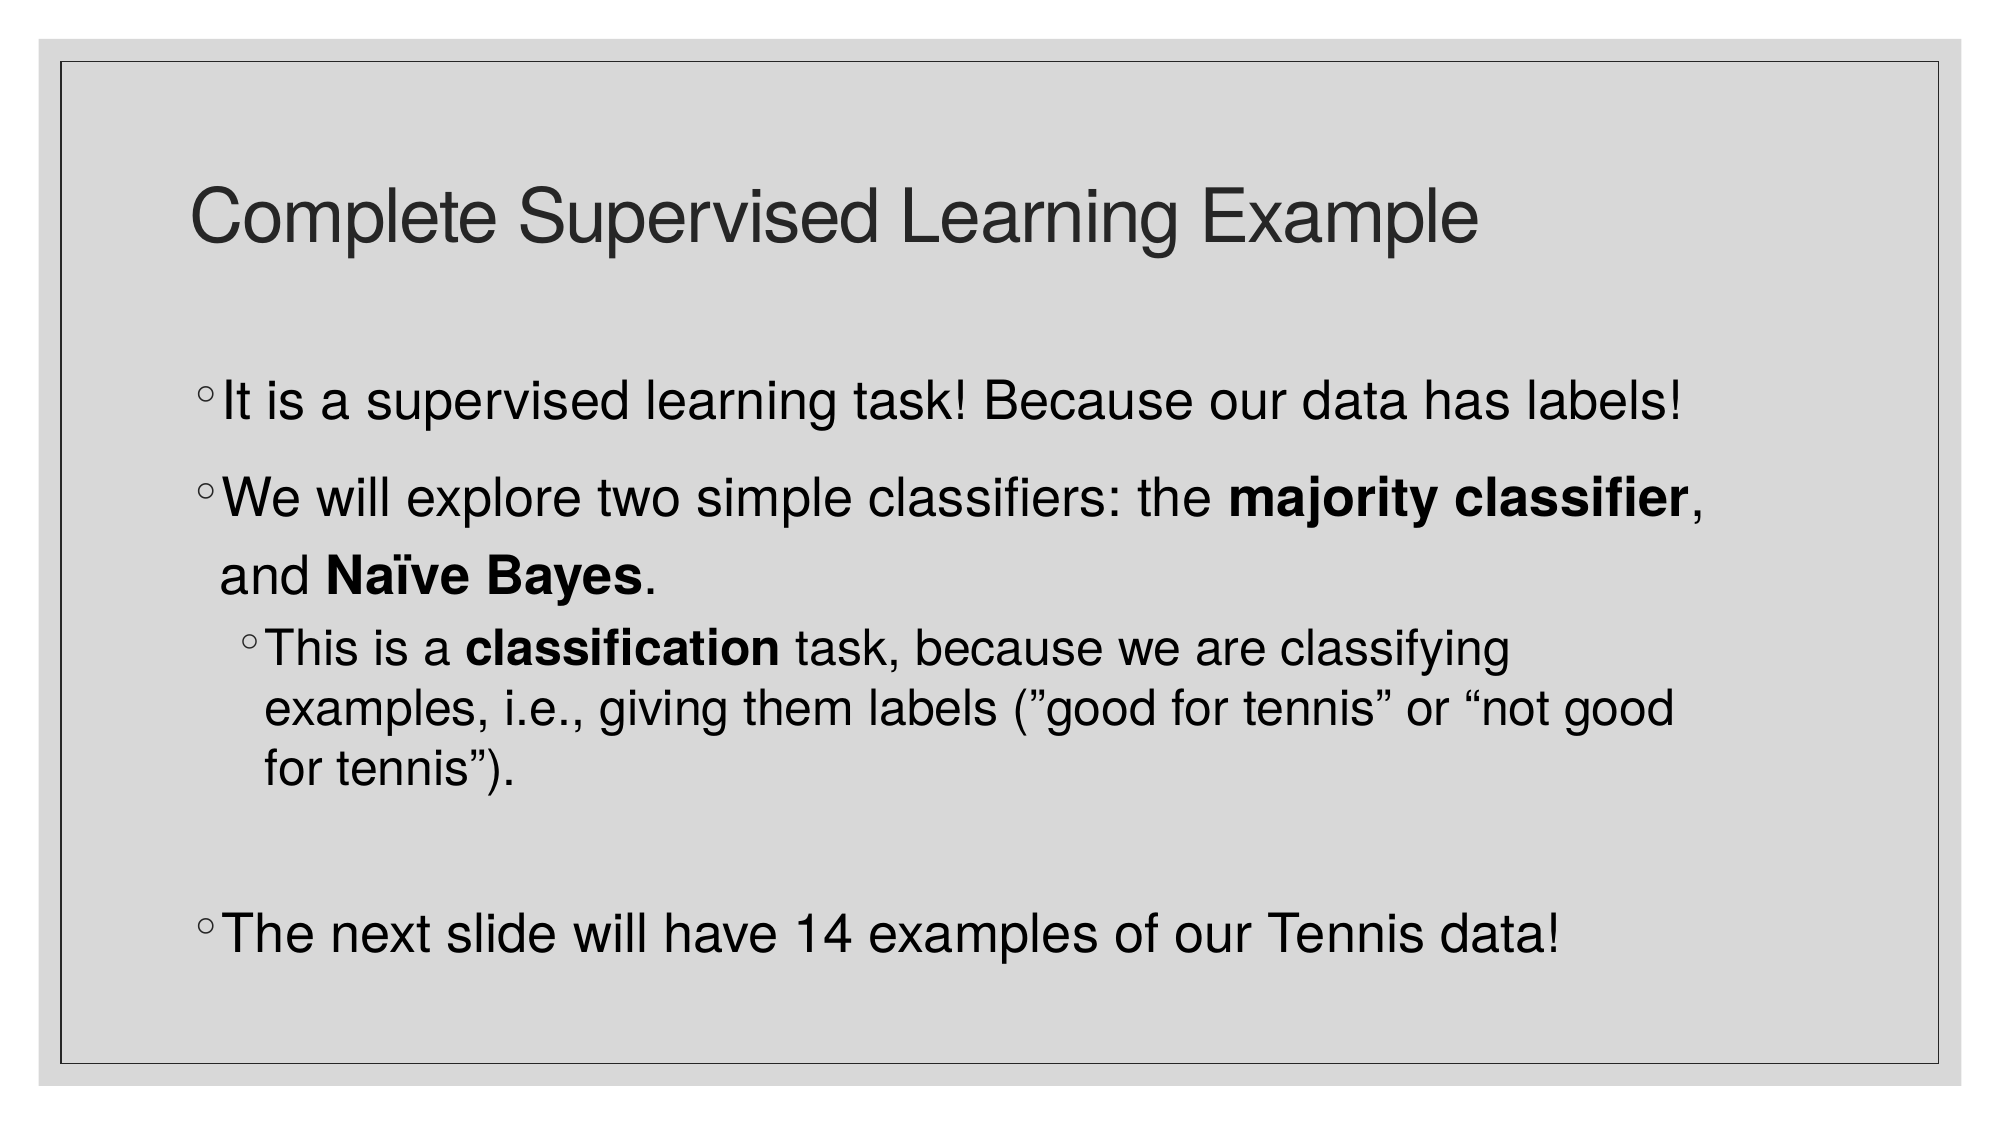

# Complete Supervised Learning Example
It is a supervised learning task! Because our data has labels!
We will explore two simple classifiers: the majority classifier, and Naïve Bayes.
This is a classification task, because we are classifying examples, i.e., giving them labels (”good for tennis” or “not good for tennis”).

The next slide will have 14 examples of our Tennis data!